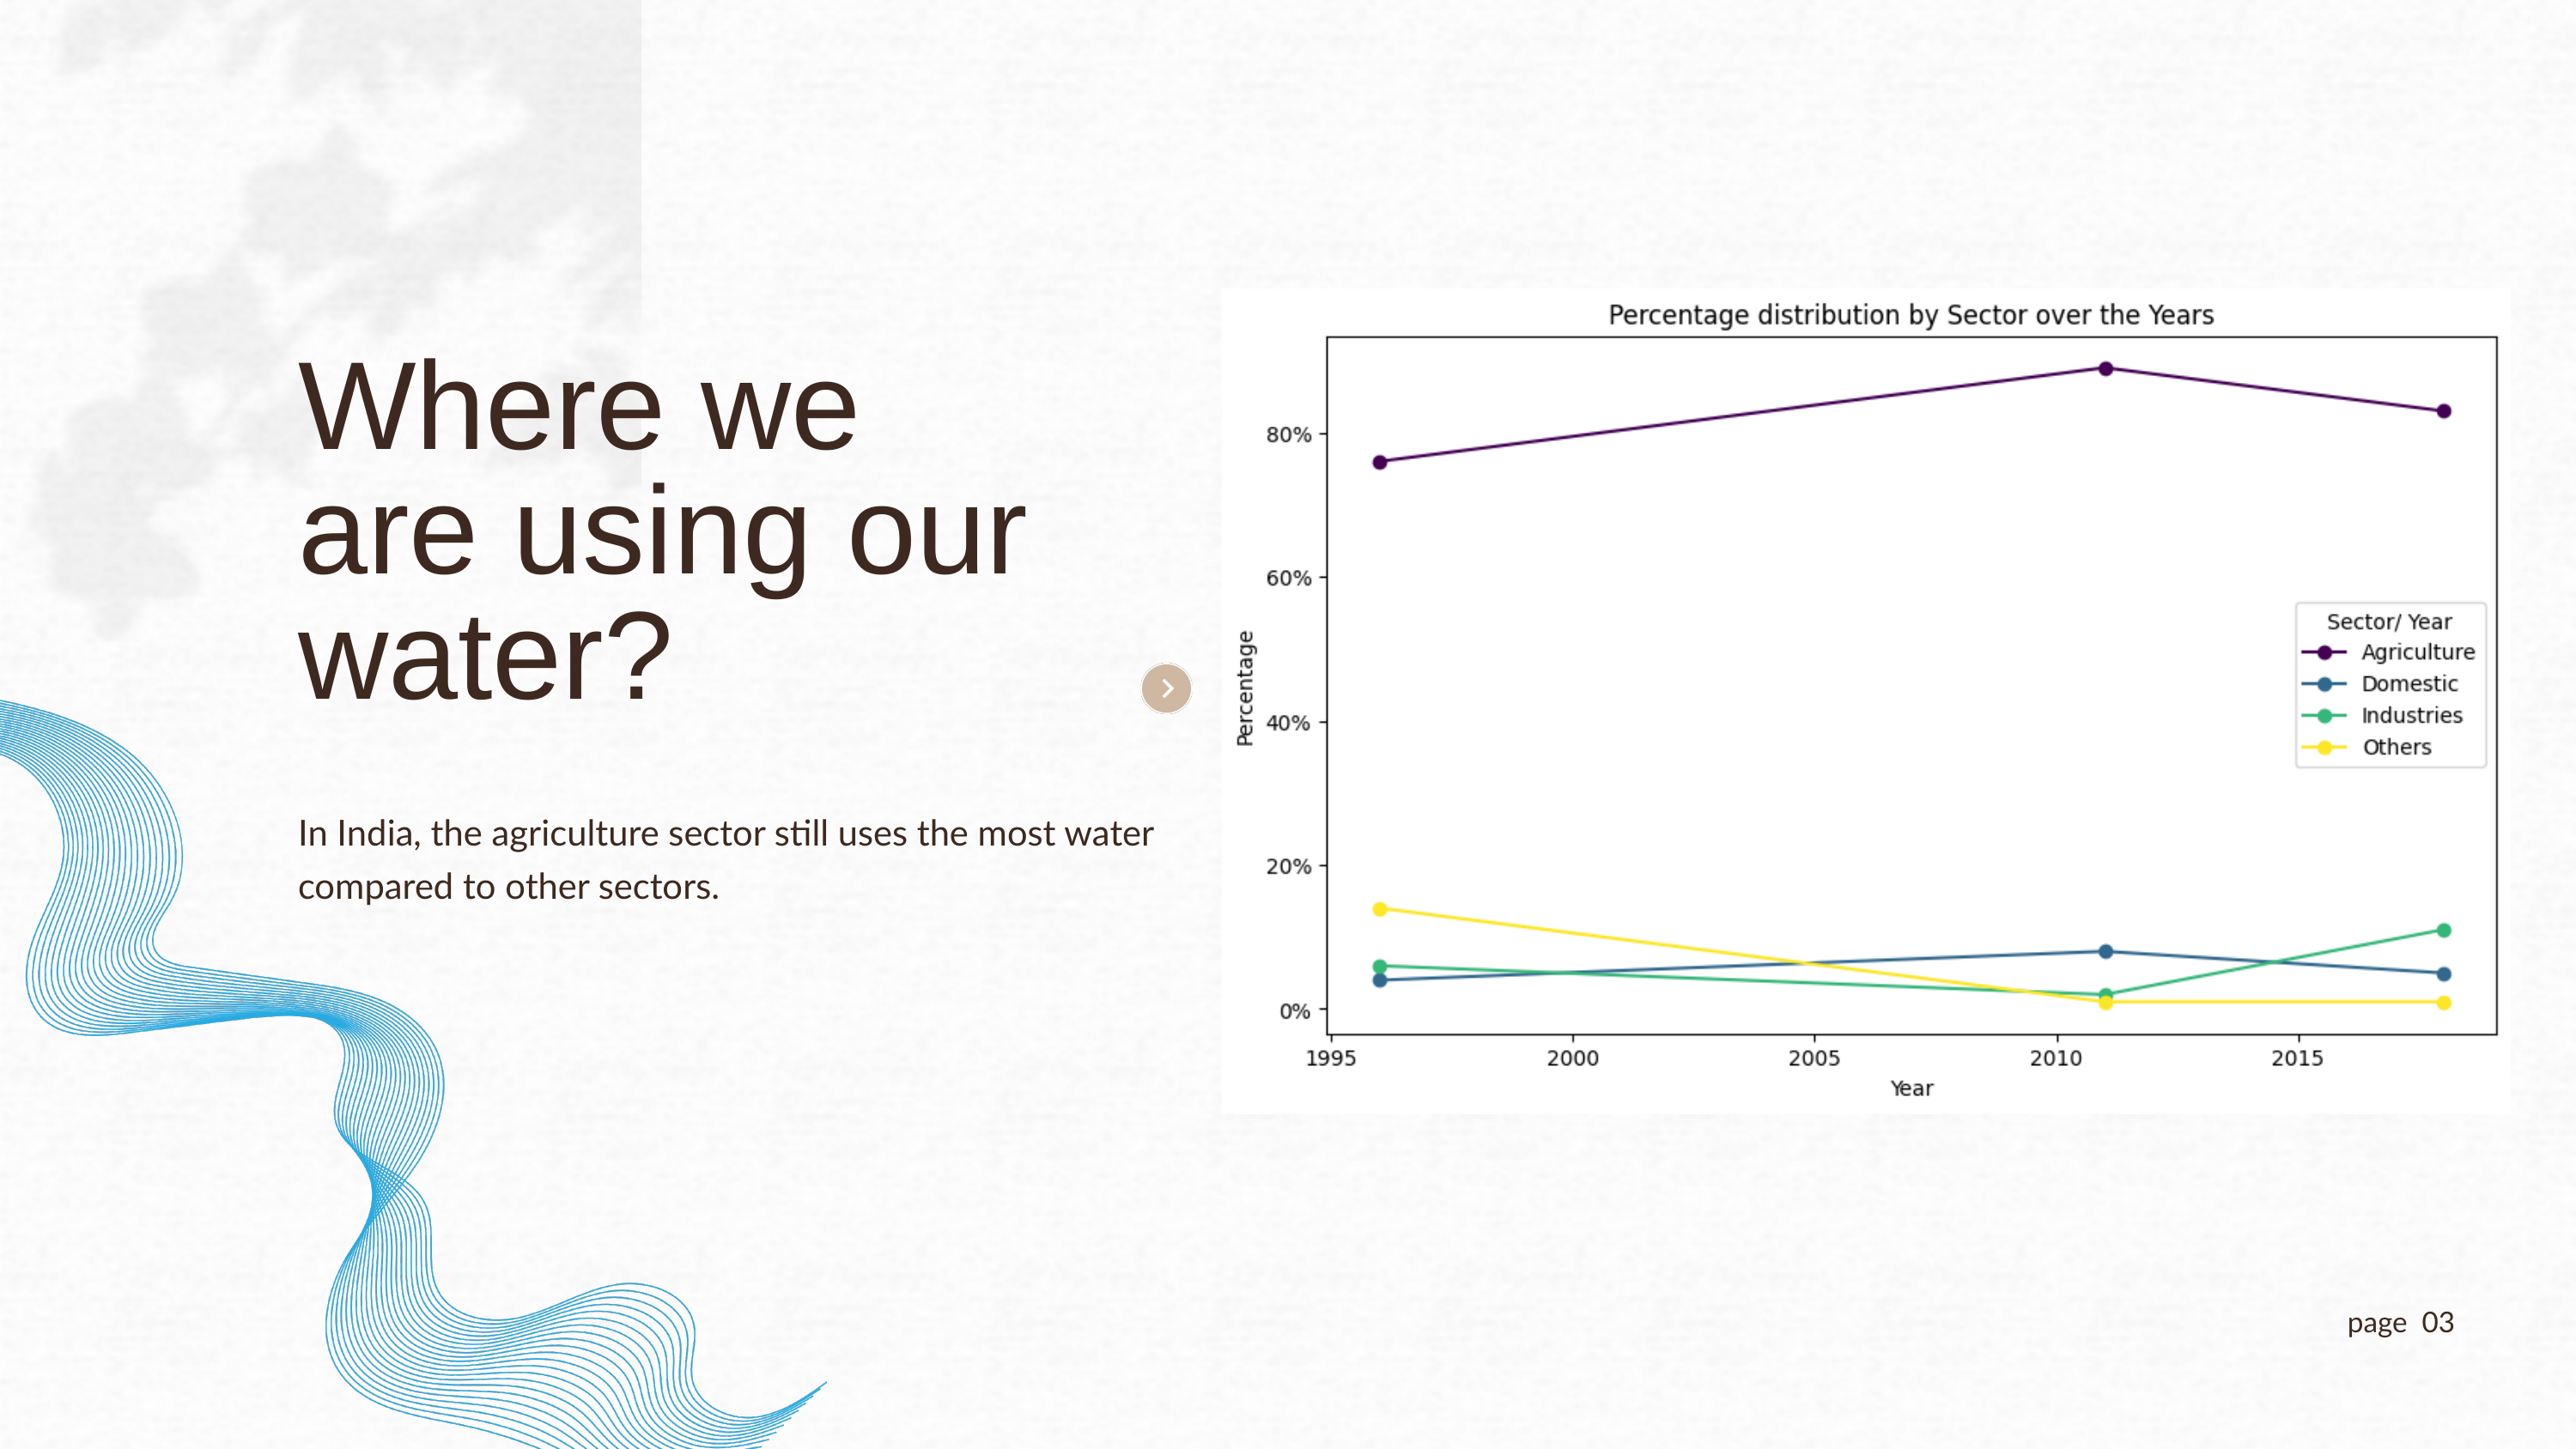

Where we are using our water?

In India, the agriculture sector still uses the most water compared to other sectors.
page  03